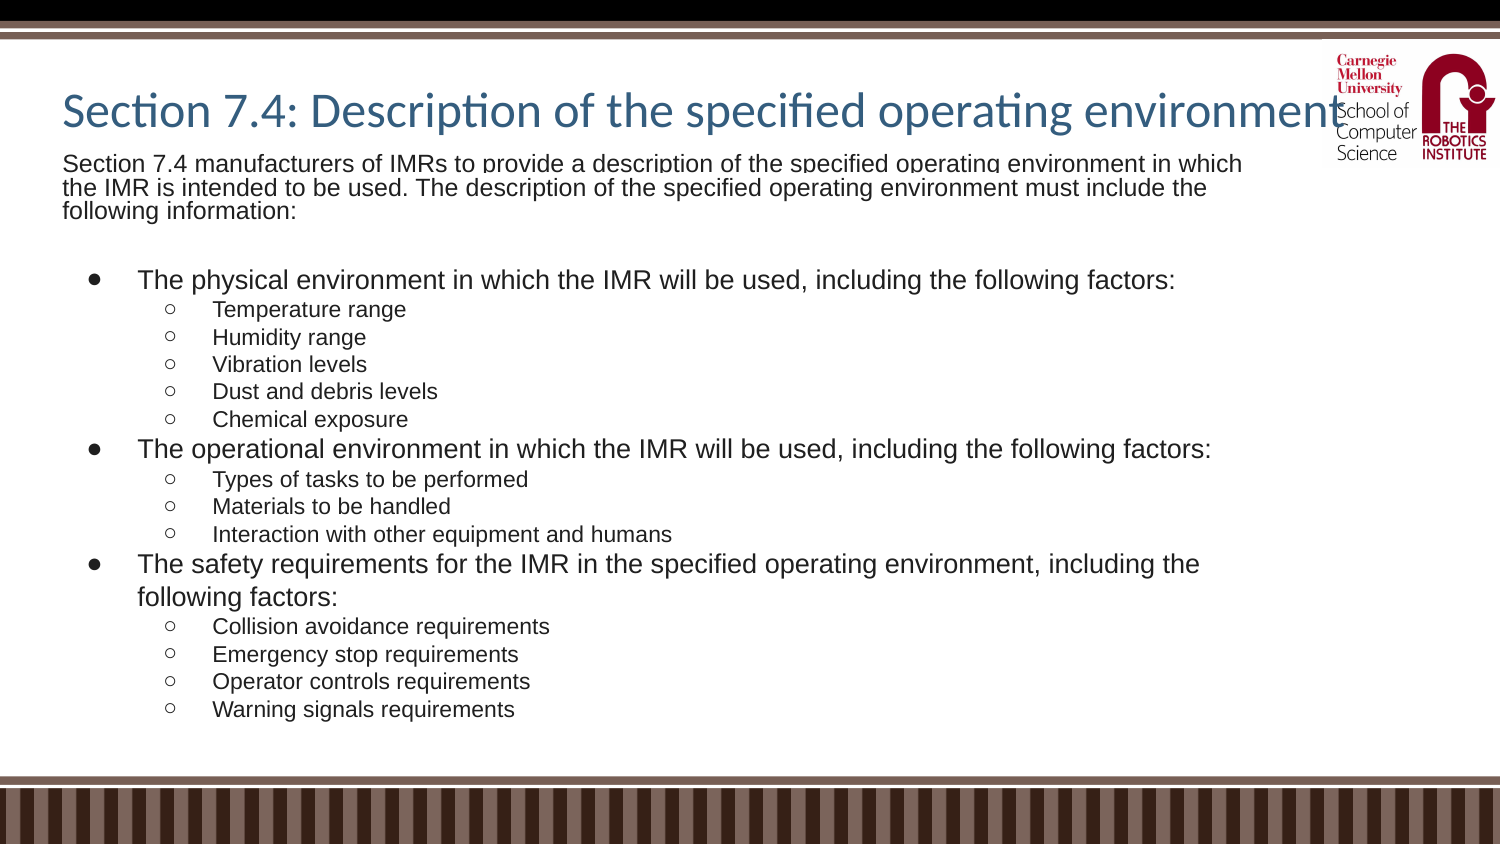

# Section 7.4: Description of the specified operating environment
Section 7.4 manufacturers of IMRs to provide a description of the specified operating environment in which the IMR is intended to be used. The description of the specified operating environment must include the following information:
The physical environment in which the IMR will be used, including the following factors:
Temperature range
Humidity range
Vibration levels
Dust and debris levels
Chemical exposure
The operational environment in which the IMR will be used, including the following factors:
Types of tasks to be performed
Materials to be handled
Interaction with other equipment and humans
The safety requirements for the IMR in the specified operating environment, including the following factors:
Collision avoidance requirements
Emergency stop requirements
Operator controls requirements
Warning signals requirements